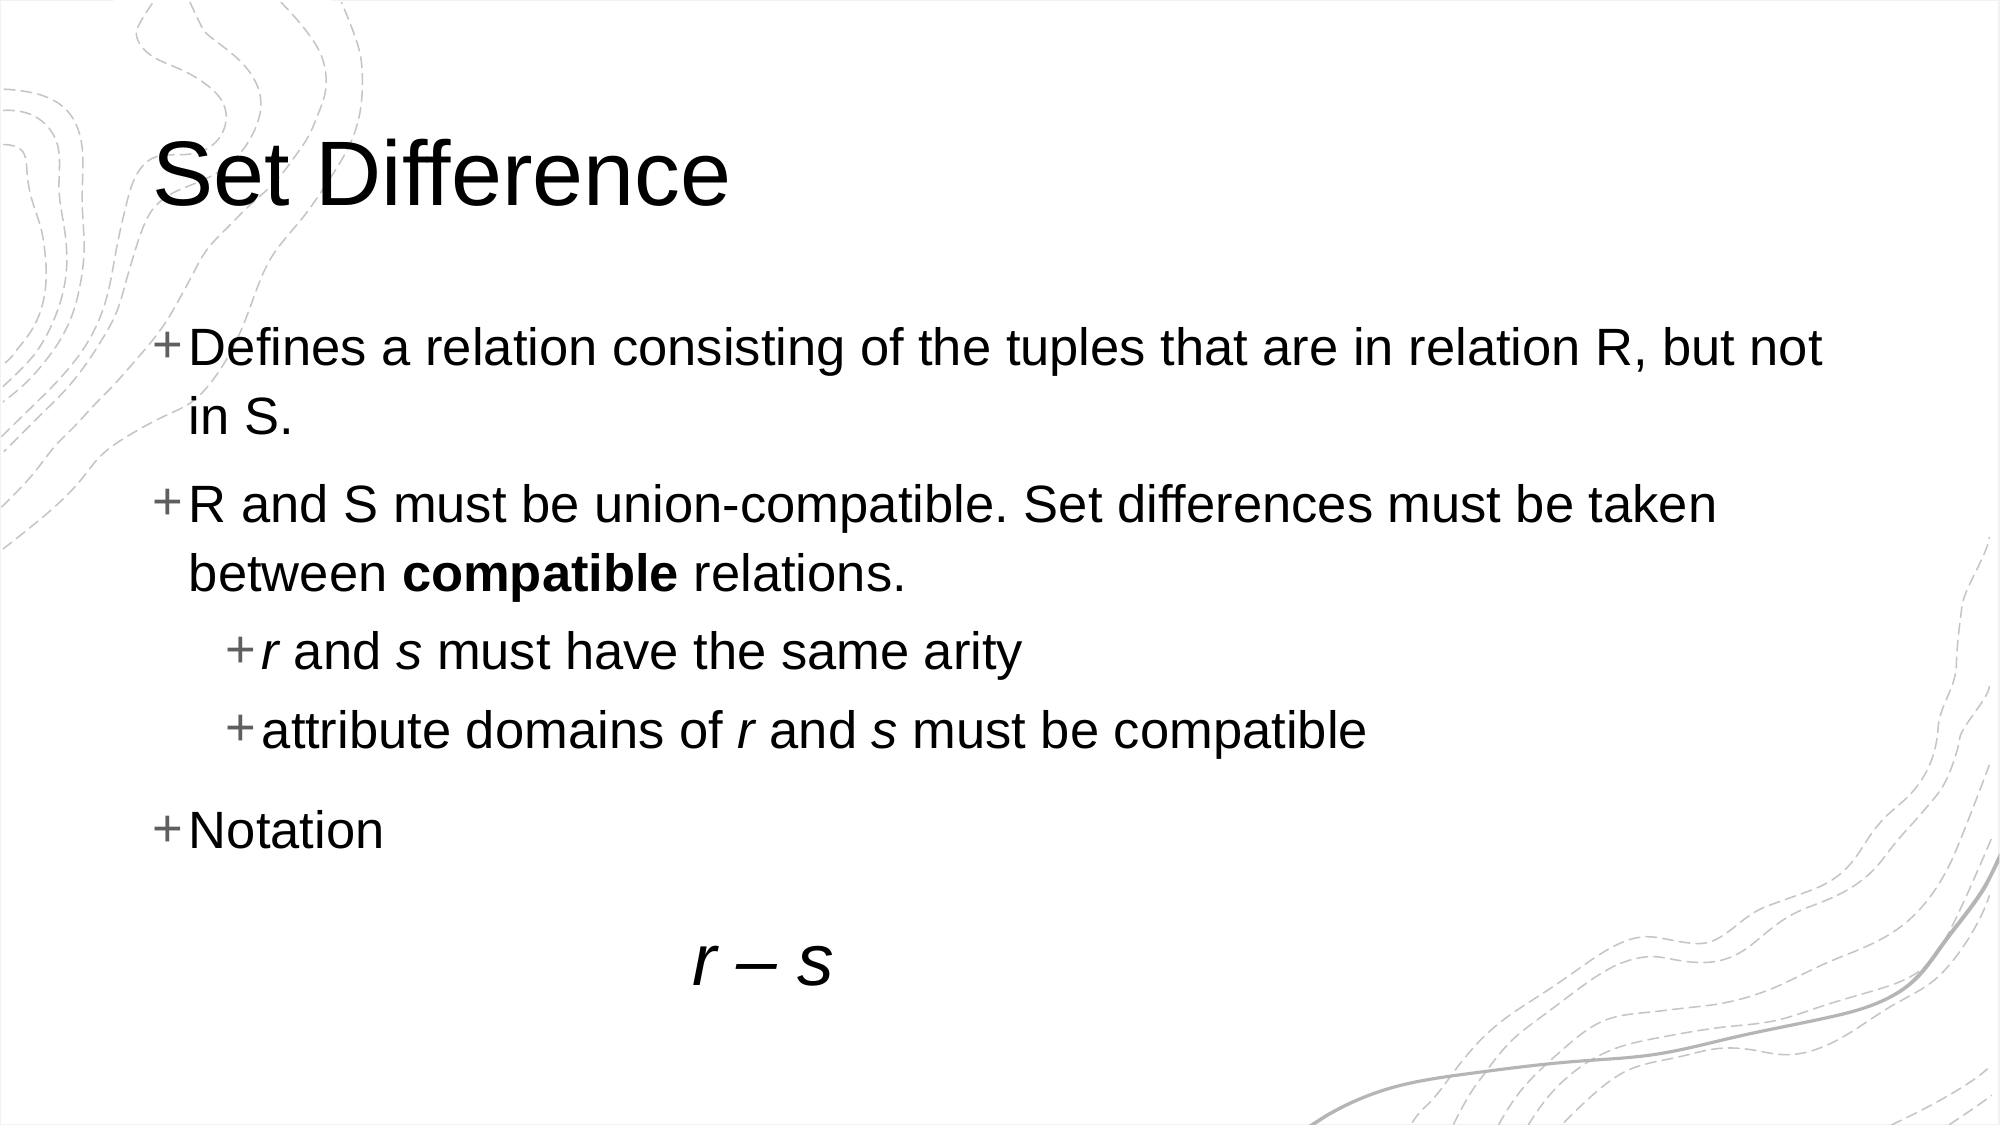

# Set Difference
Defines a relation consisting of the tuples that are in relation R, but not in S.
R and S must be union-compatible. Set differences must be taken between compatible relations.
r and s must have the same arity
attribute domains of r and s must be compatible
Notation
				r – s